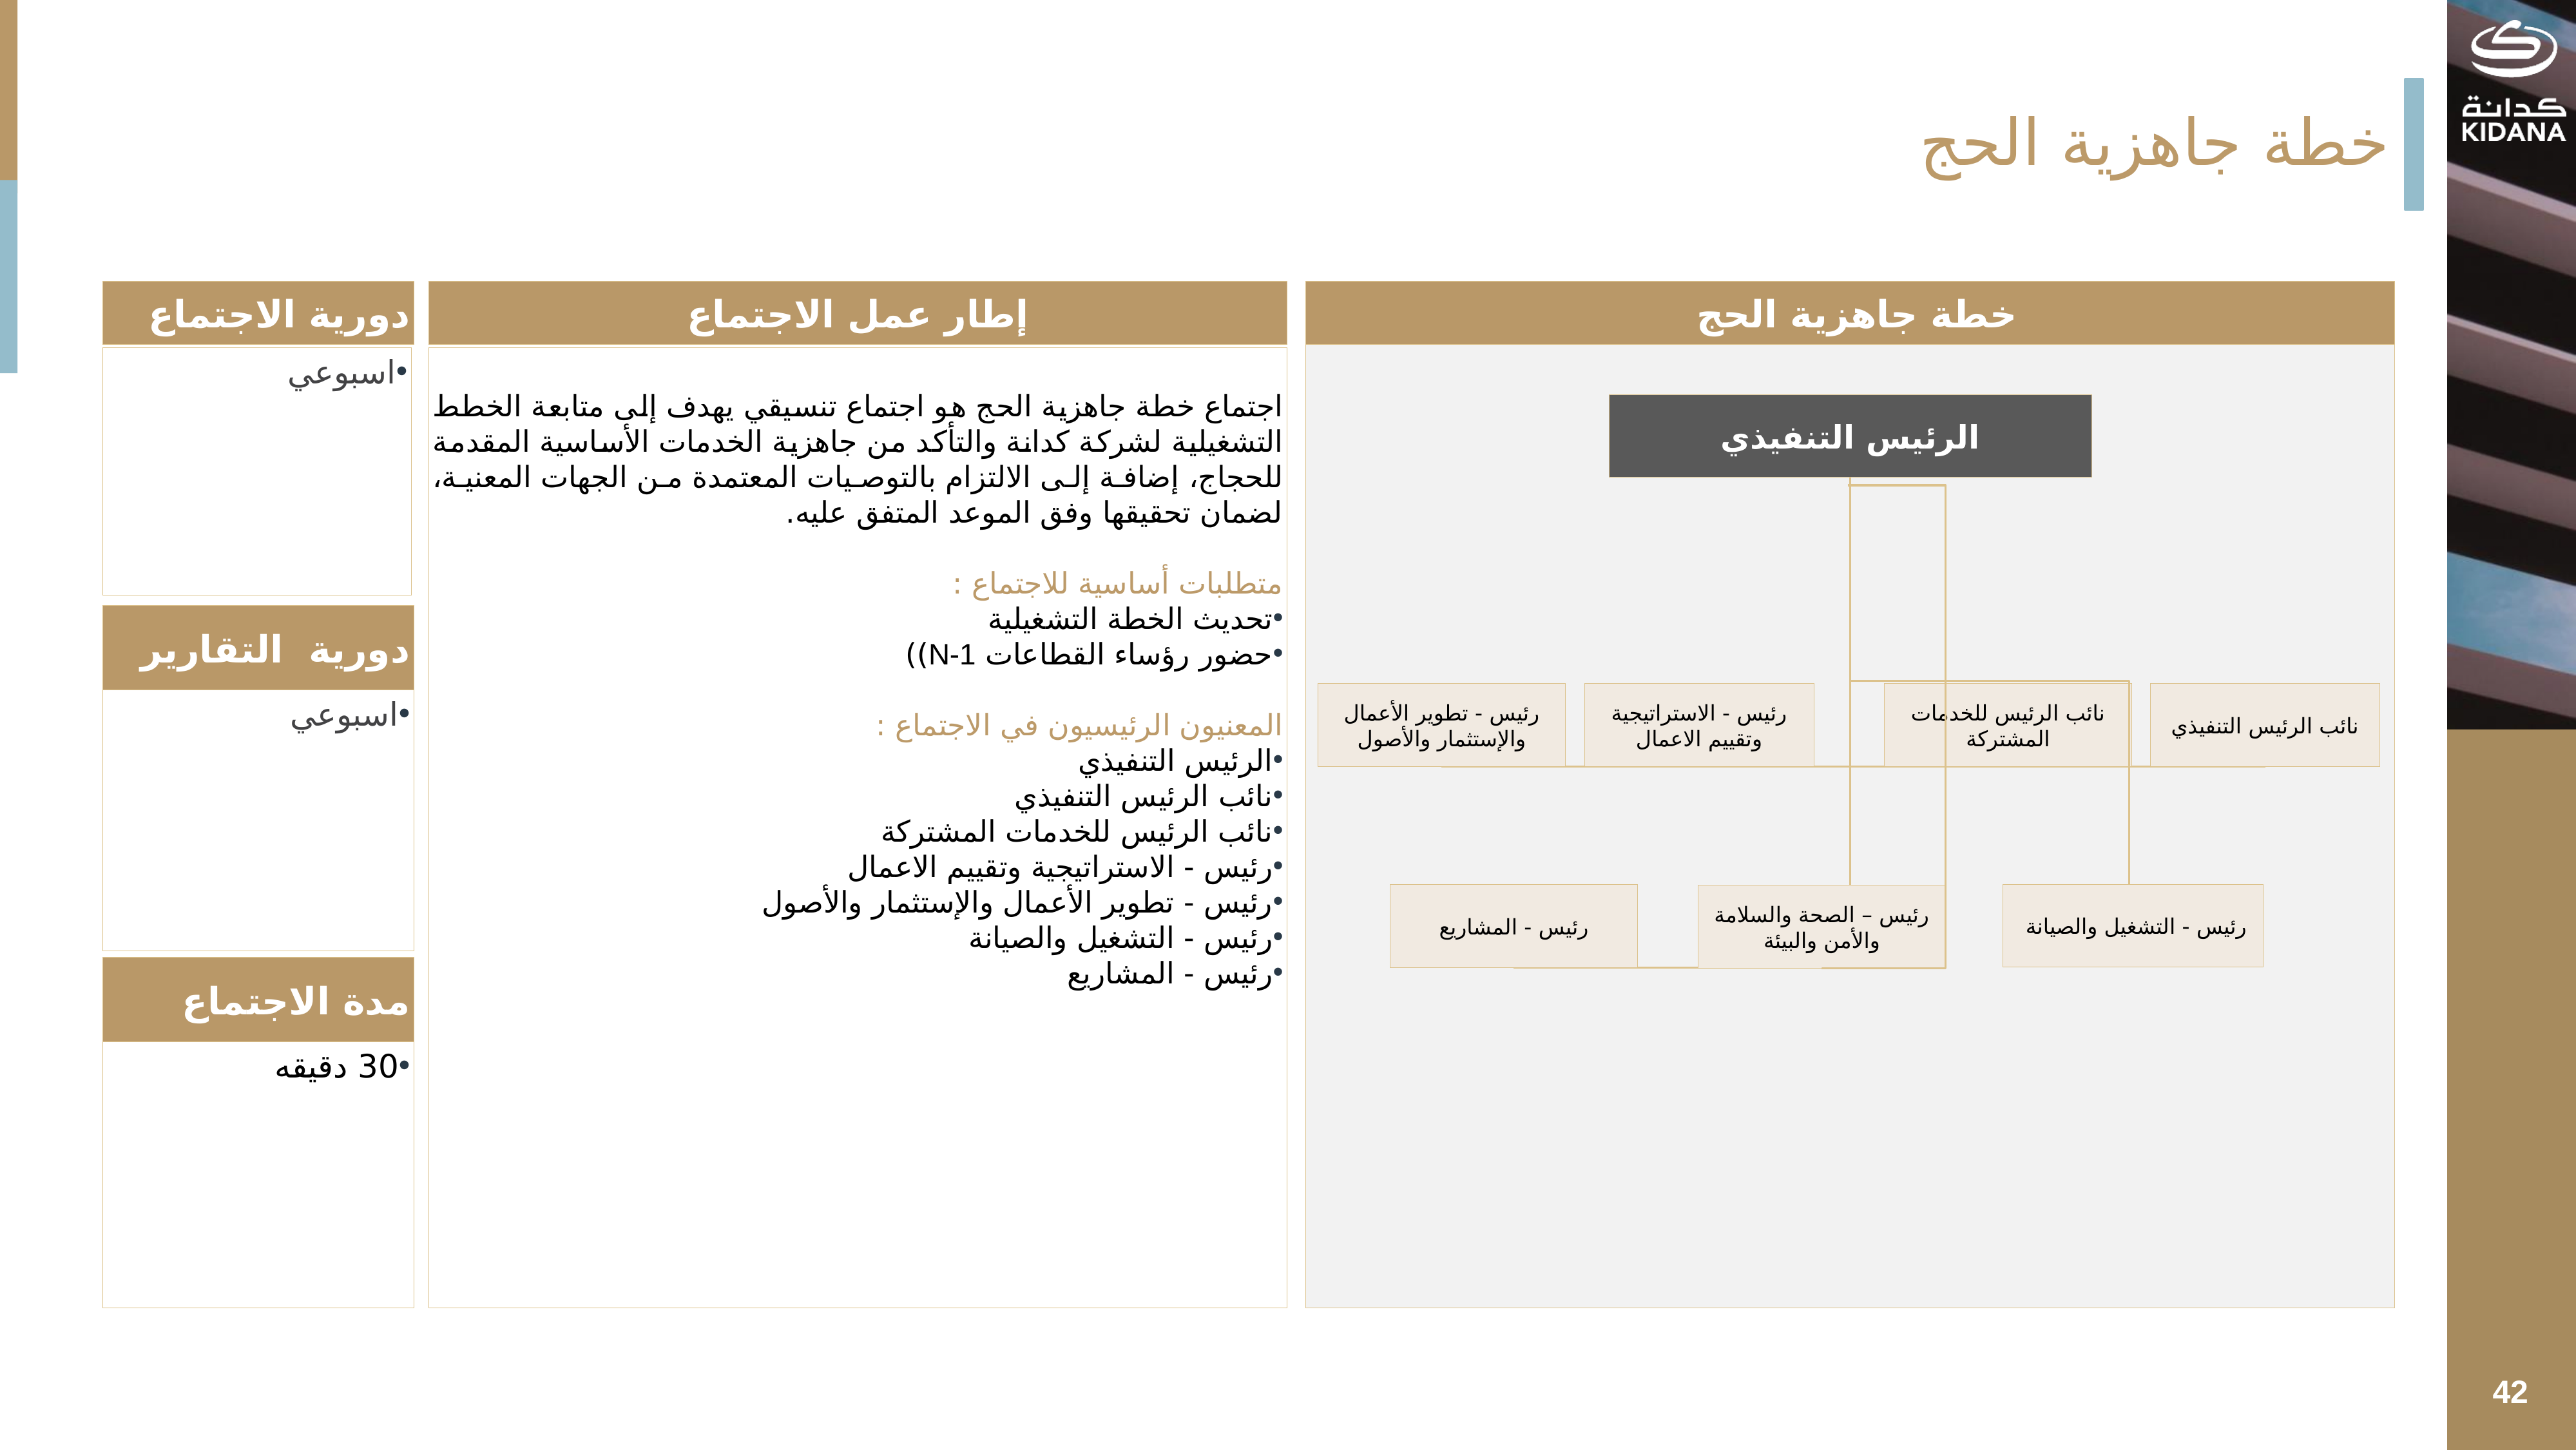

خطة جاهزية الحج
خطة جاهزية الحج
إطار عمل الاجتماع
دورية الاجتماع

اسبوعي

اجتماع خطة جاهزية الحج هو اجتماع تنسيقي يهدف إلى متابعة الخطط التشغيلية لشركة كدانة والتأكد من جاهزية الخدمات الأساسية المقدمة للحجاج، إضافة إلى الالتزام بالتوصيات المعتمدة من الجهات المعنية، لضمان تحقيقها وفق الموعد المتفق عليه.

متطلبات أساسية للاجتماع :
تحديث الخطة التشغيلية
حضور رؤساء القطاعات N-1))

المعنيون الرئيسيون في الاجتماع :
الرئيس التنفيذي
نائب الرئيس التنفيذي
نائب الرئيس للخدمات المشتركة
رئيس - الاستراتيجية وتقييم الاعمال
رئيس - تطوير الأعمال والإستثمار والأصول
رئيس - التشغيل والصيانة
رئيس - المشاريع

الرئيس التنفيذي
رئيس - تطوير الأعمال والإستثمار والأصول
نائب الرئيس للخدمات المشتركة
دورية  التقارير
رئيس - الاستراتيجية وتقييم الاعمال
نائب الرئيس التنفيذي
اسبوعي
مدة الاجتماع
30 دقيقه
رئيس - التشغيل والصيانة
رئيس - المشاريع
رئيس – الصحة والسلامة والأمن والبيئة